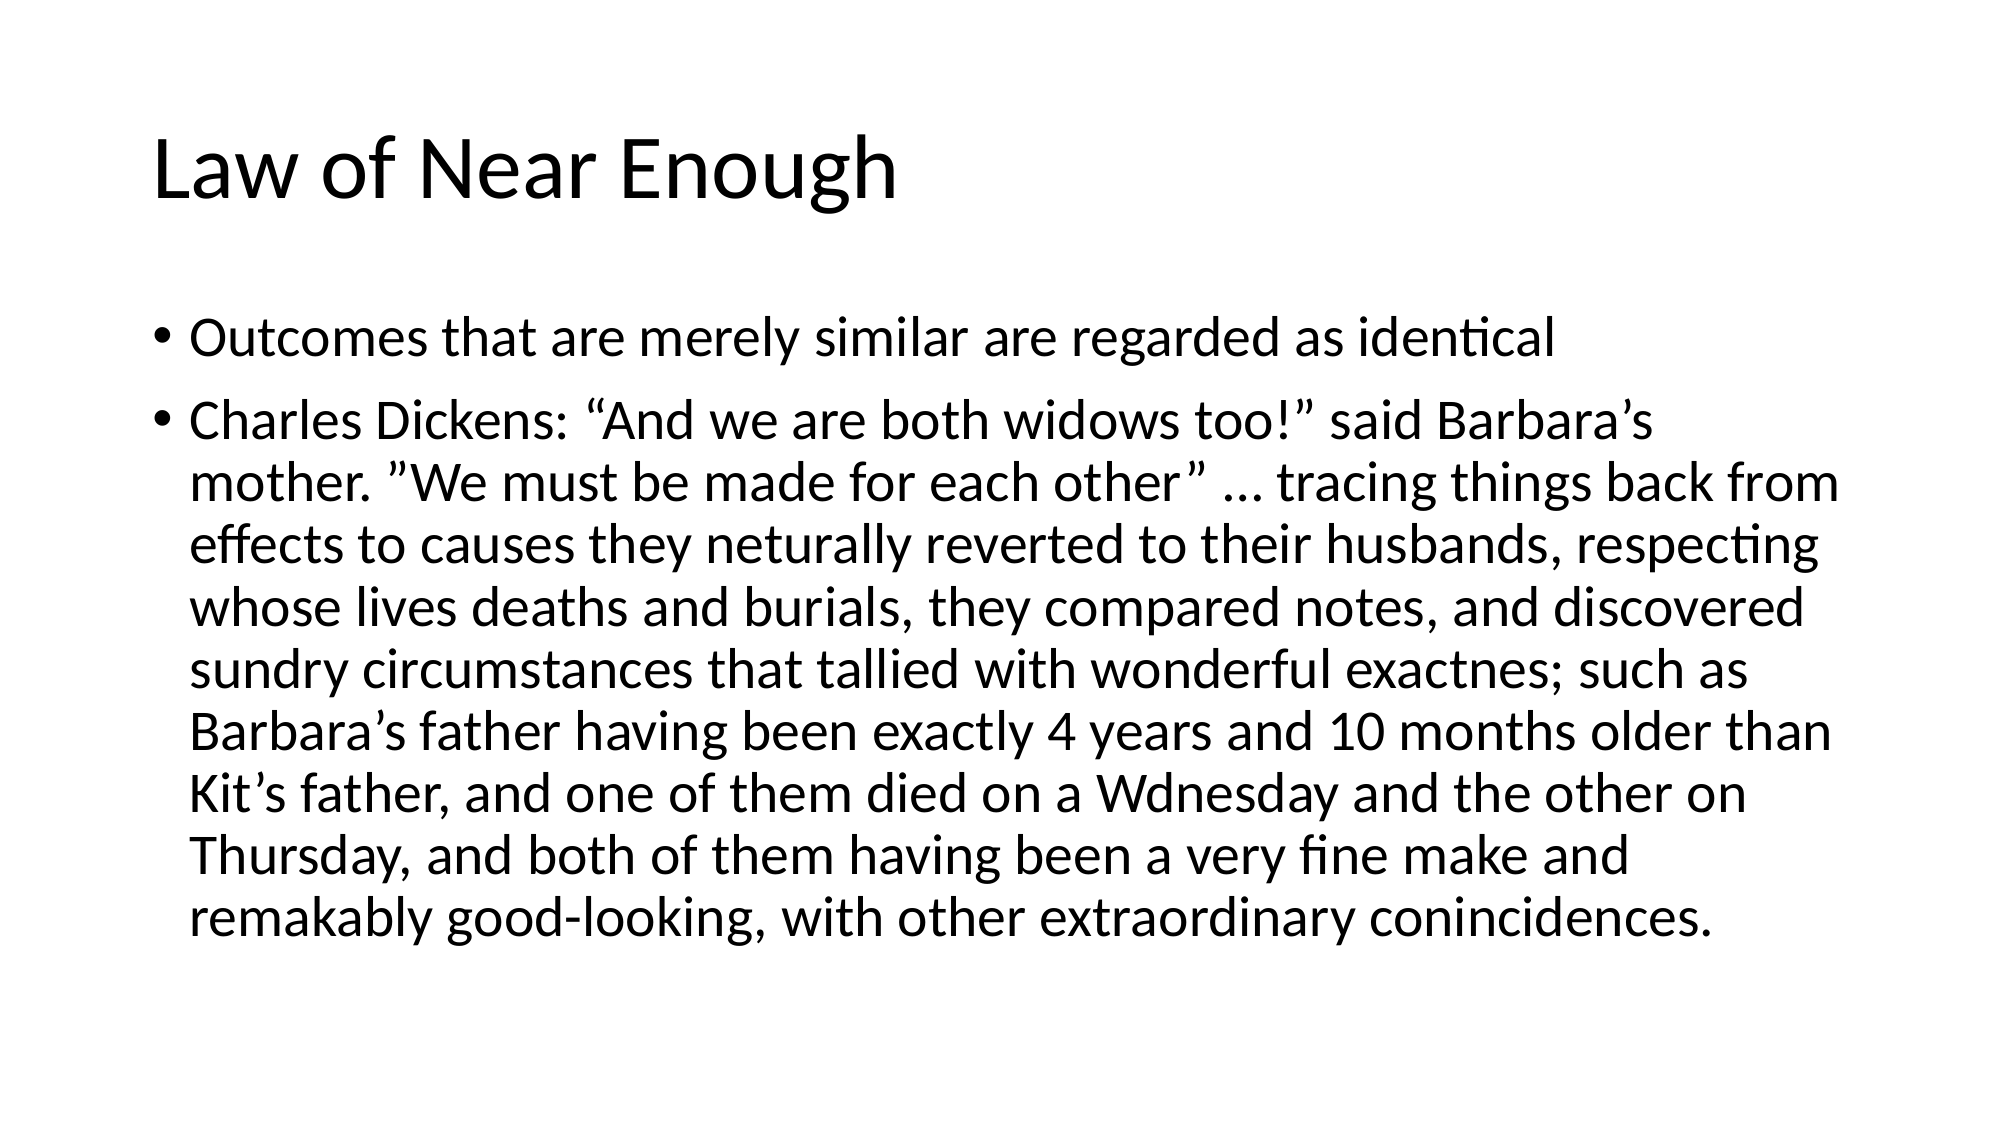

# Law of Near Enough
Outcomes that are merely similar are regarded as identical
Charles Dickens: “And we are both widows too!” said Barbara’s mother. ”We must be made for each other” … tracing things back from effects to causes they neturally reverted to their husbands, respecting whose lives deaths and burials, they compared notes, and discovered sundry circumstances that tallied with wonderful exactnes; such as Barbara’s father having been exactly 4 years and 10 months older than Kit’s father, and one of them died on a Wdnesday and the other on Thursday, and both of them having been a very fine make and remakably good-looking, with other extraordinary conincidences.